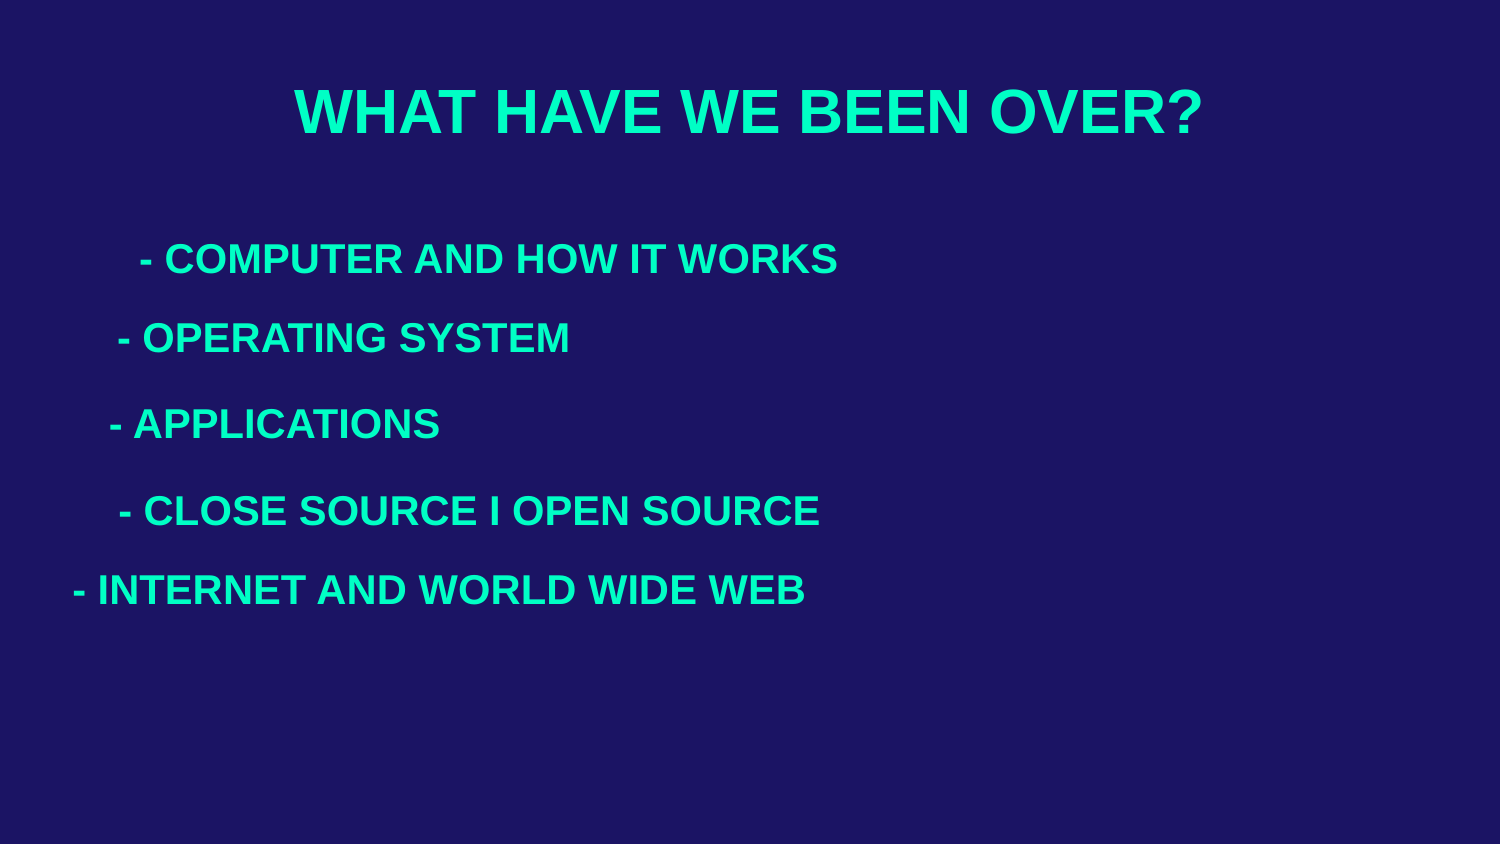

# WHAT HAVE WE BEEN OVER?
- COMPUTER AND HOW IT WORKS
- OPERATING SYSTEM
    - APPLICATIONS
  - CLOSE SOURCE I OPEN SOURCE
  - INTERNET AND WORLD WIDE WEB